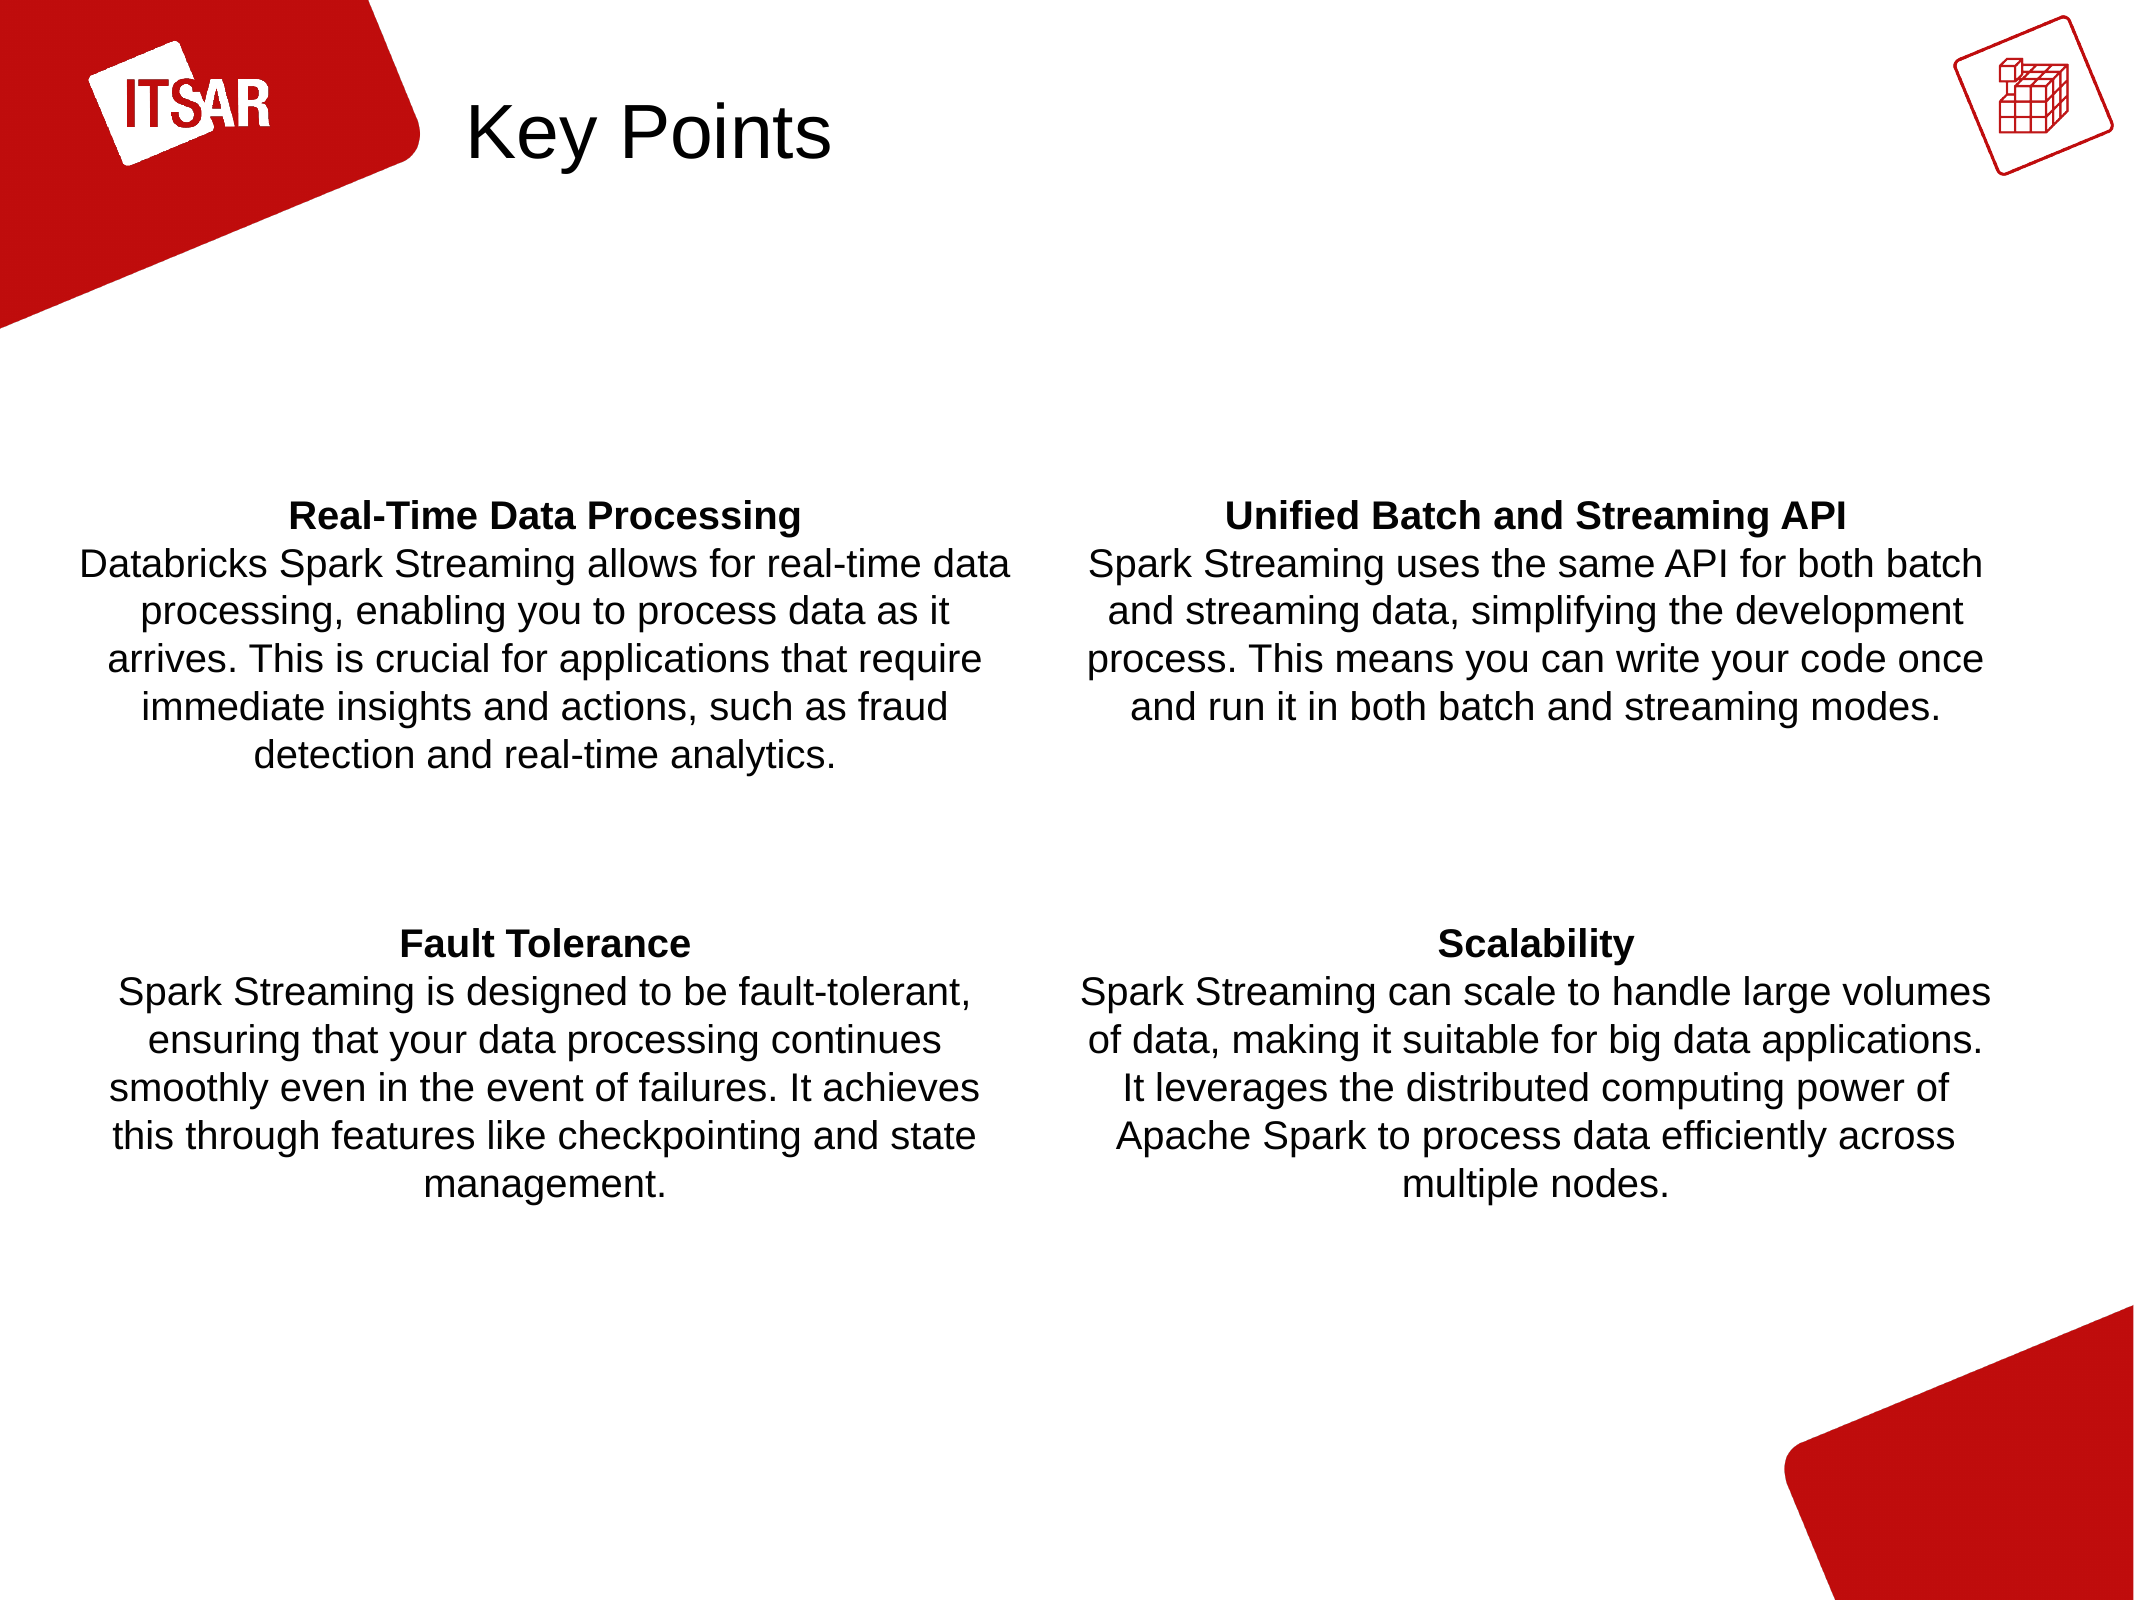

Key Points
Unified Batch and Streaming API
Spark Streaming uses the same API for both batch and streaming data, simplifying the development process. This means you can write your code once and run it in both batch and streaming modes.
Real-Time Data Processing
Databricks Spark Streaming allows for real-time data processing, enabling you to process data as it arrives. This is crucial for applications that require immediate insights and actions, such as fraud detection and real-time analytics.
Fault Tolerance
Spark Streaming is designed to be fault-tolerant, ensuring that your data processing continues smoothly even in the event of failures. It achieves this through features like checkpointing and state management.
Scalability
Spark Streaming can scale to handle large volumes of data, making it suitable for big data applications. It leverages the distributed computing power of Apache Spark to process data efficiently across multiple nodes.